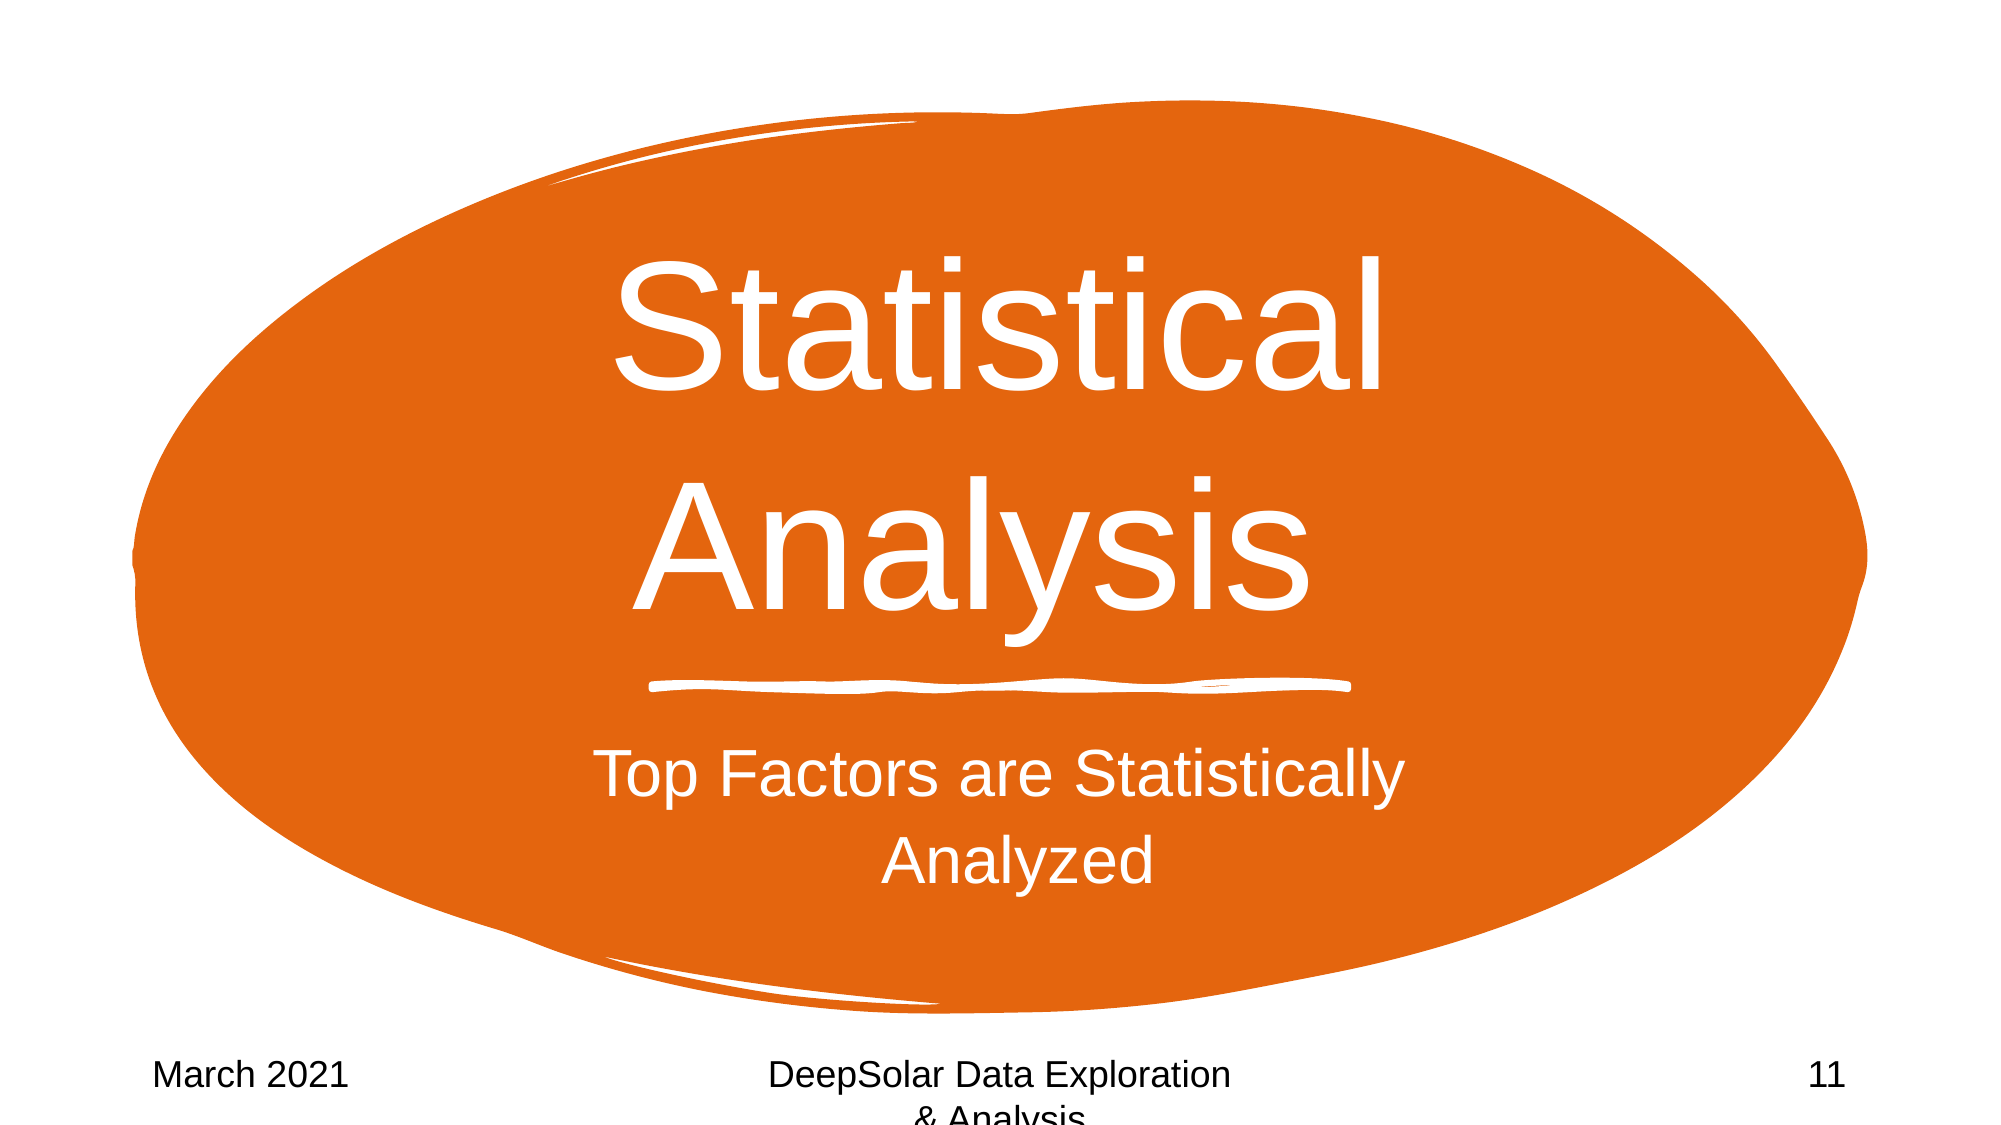

# Statistical Analysis
Top Factors are Statistically Analyzed

DeepSolar Data Exploration & Analysis
11
March 2021